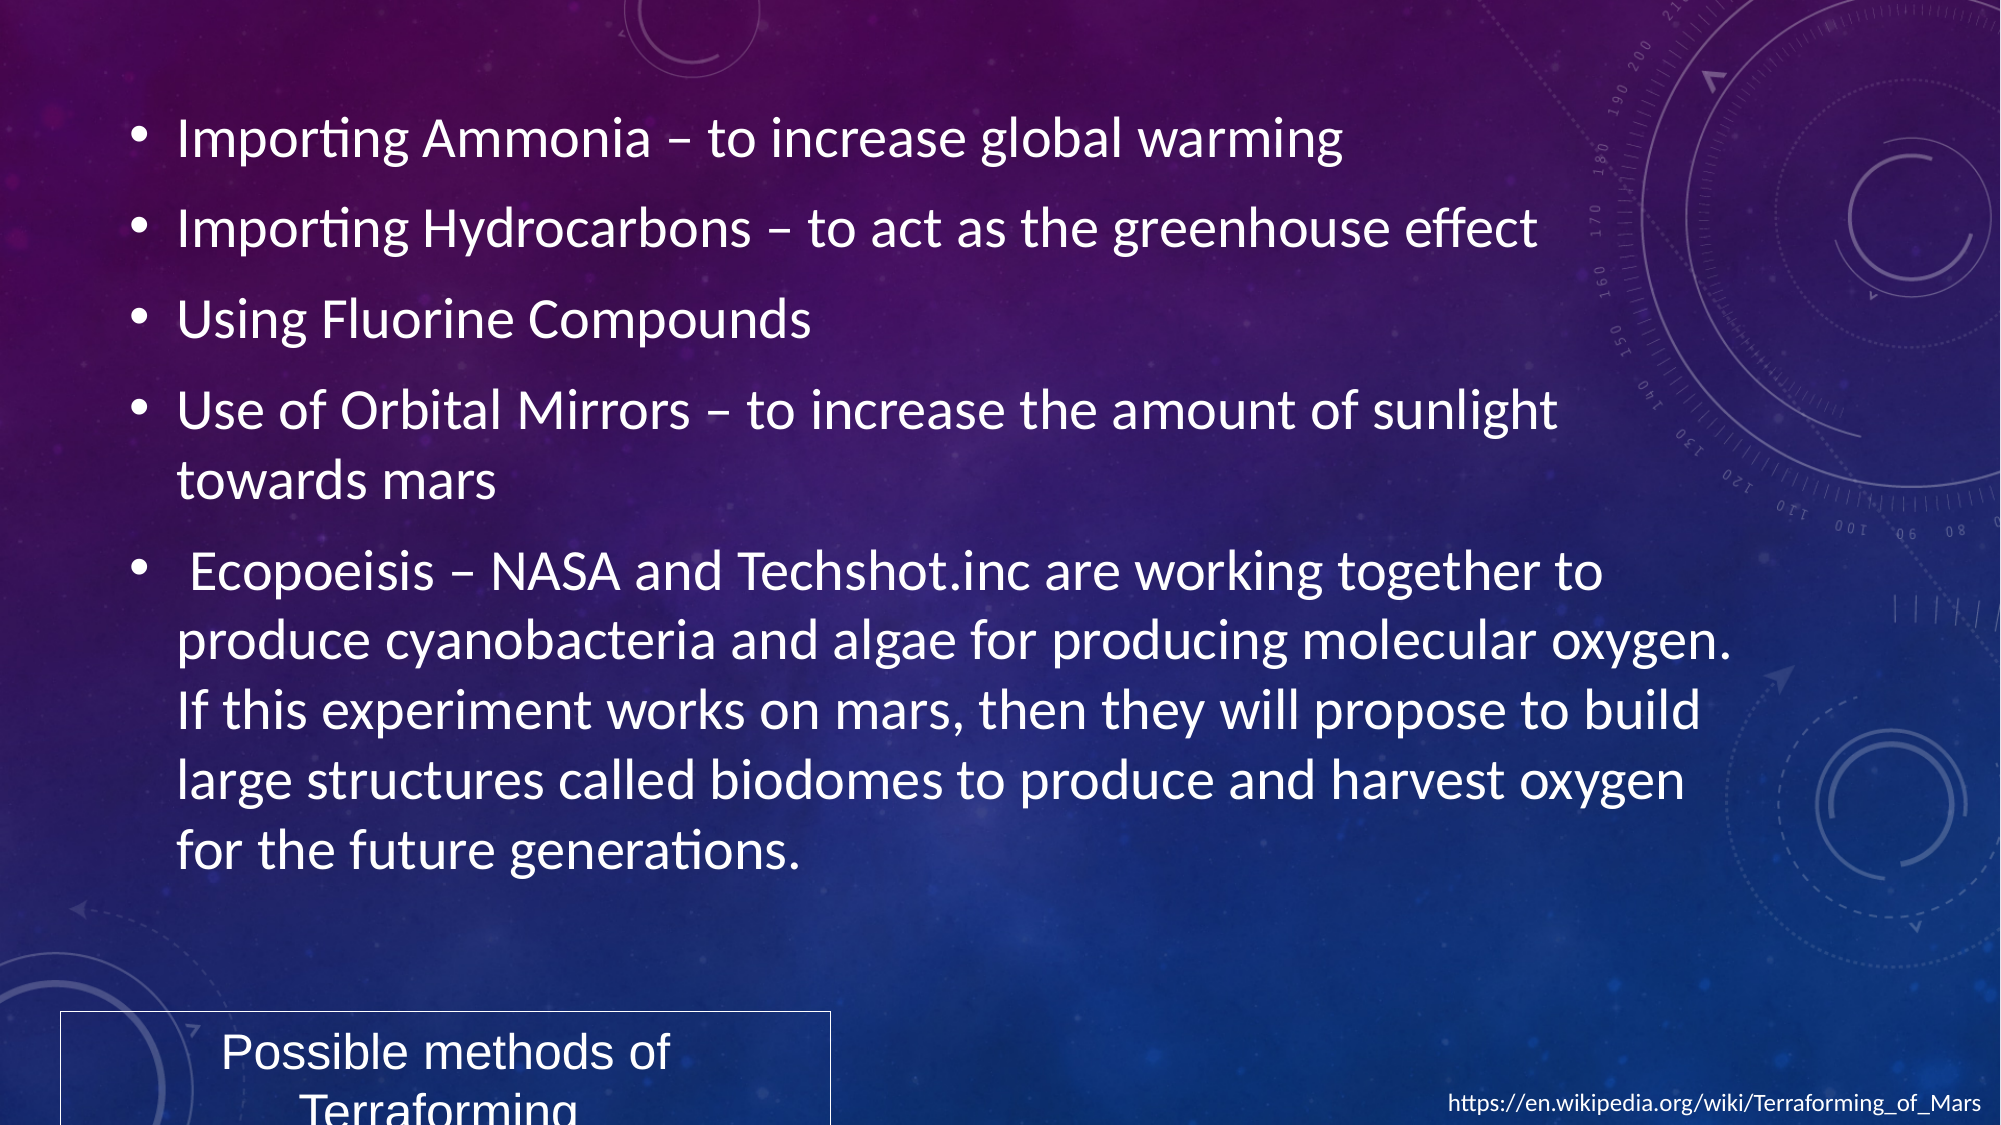

Importing Ammonia – to increase global warming
Importing Hydrocarbons – to act as the greenhouse effect
Using Fluorine Compounds
Use of Orbital Mirrors – to increase the amount of sunlight towards mars
 Ecopoeisis – NASA and Techshot.inc are working together to produce cyanobacteria and algae for producing molecular oxygen. If this experiment works on mars, then they will propose to build large structures called biodomes to produce and harvest oxygen for the future generations.
Possible methods of Terraforming
https://en.wikipedia.org/wiki/Terraforming_of_Mars